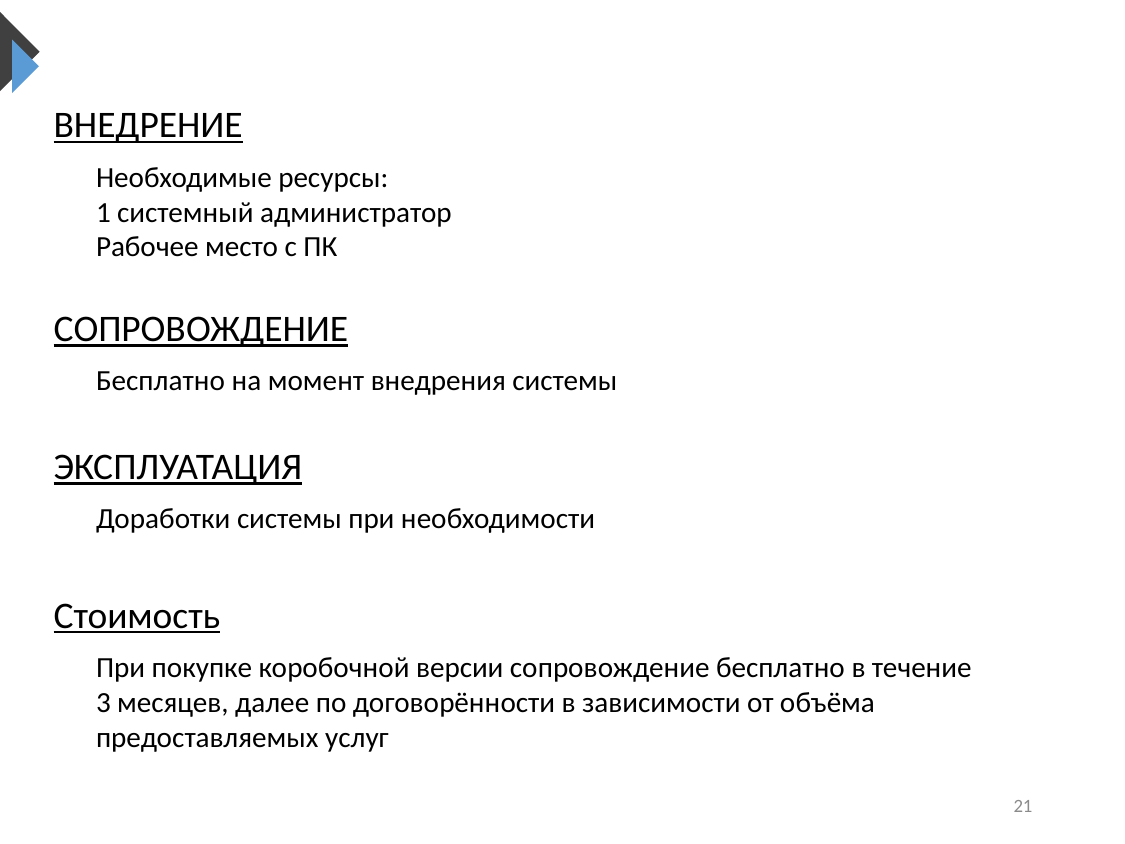

ВНЕДРЕНИЕ
Необходимые ресурсы:
1 системный администратор
Рабочее место с ПК
СОПРОВОЖДЕНИЕ
Бесплатно на момент внедрения системы
ЭКСПЛУАТАЦИЯ
Доработки системы при необходимости
Стоимость
При покупке коробочной версии сопровождение бесплатно в течение 3 месяцев, далее по договорённости в зависимости от объёма предоставляемых услуг
21